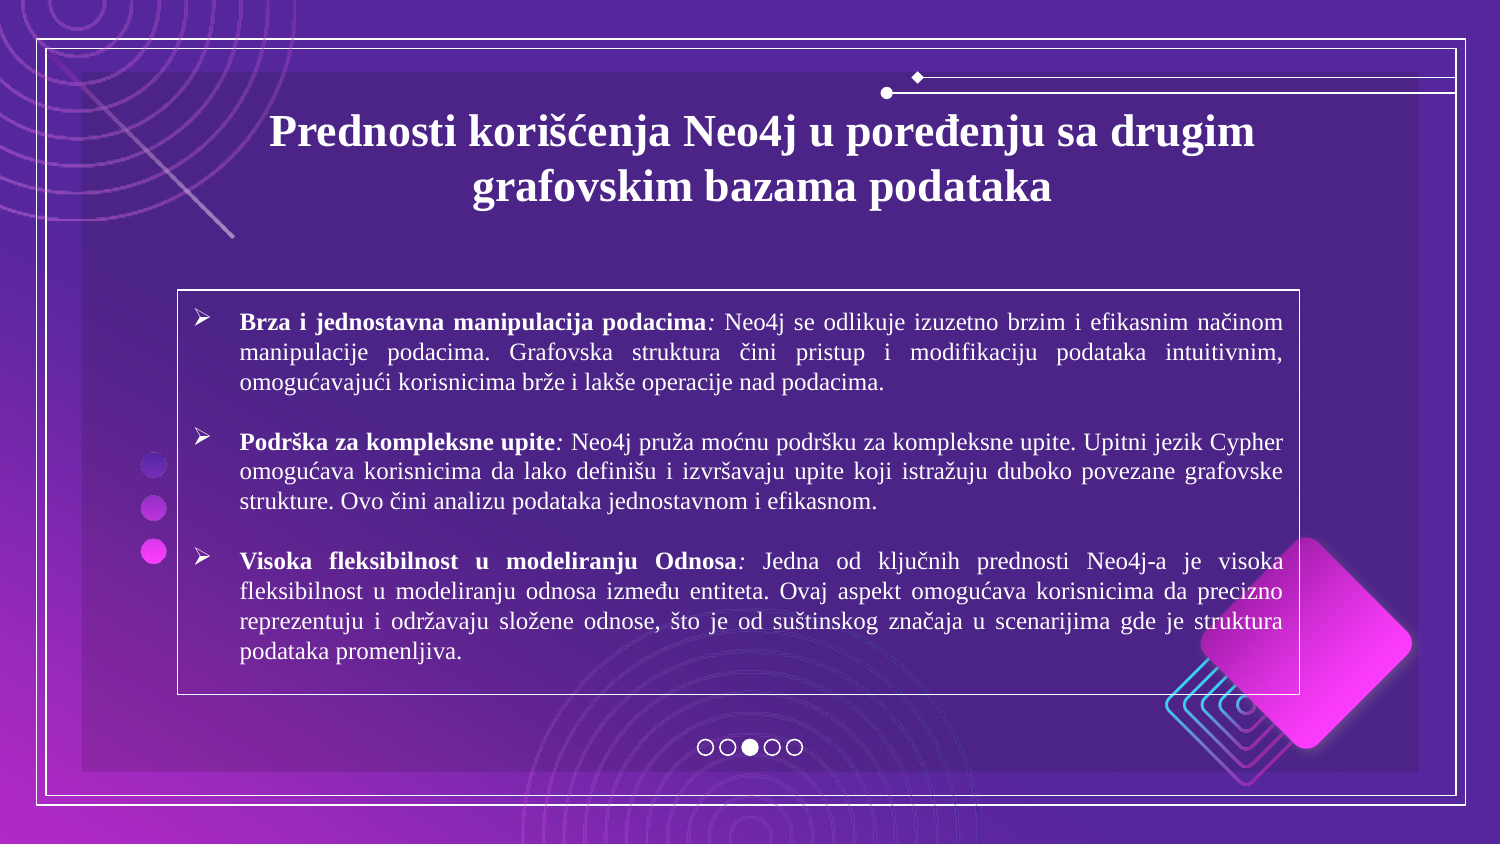

# Prednosti korišćenja Neo4j u poređenju sa drugim grafovskim bazama podataka
Brza i jednostavna manipulacija podacima: Neo4j se odlikuje izuzetno brzim i efikasnim načinom manipulacije podacima. Grafovska struktura čini pristup i modifikaciju podataka intuitivnim, omogućavajući korisnicima brže i lakše operacije nad podacima.

Podrška za kompleksne upite: Neo4j pruža moćnu podršku za kompleksne upite. Upitni jezik Cypher omogućava korisnicima da lako definišu i izvršavaju upite koji istražuju duboko povezane grafovske strukture. Ovo čini analizu podataka jednostavnom i efikasnom.

Visoka fleksibilnost u modeliranju Odnosa: Jedna od ključnih prednosti Neo4j-a je visoka fleksibilnost u modeliranju odnosa između entiteta. Ovaj aspekt omogućava korisnicima da precizno reprezentuju i održavaju složene odnose, što je od suštinskog značaja u scenarijima gde je struktura podataka promenljiva.